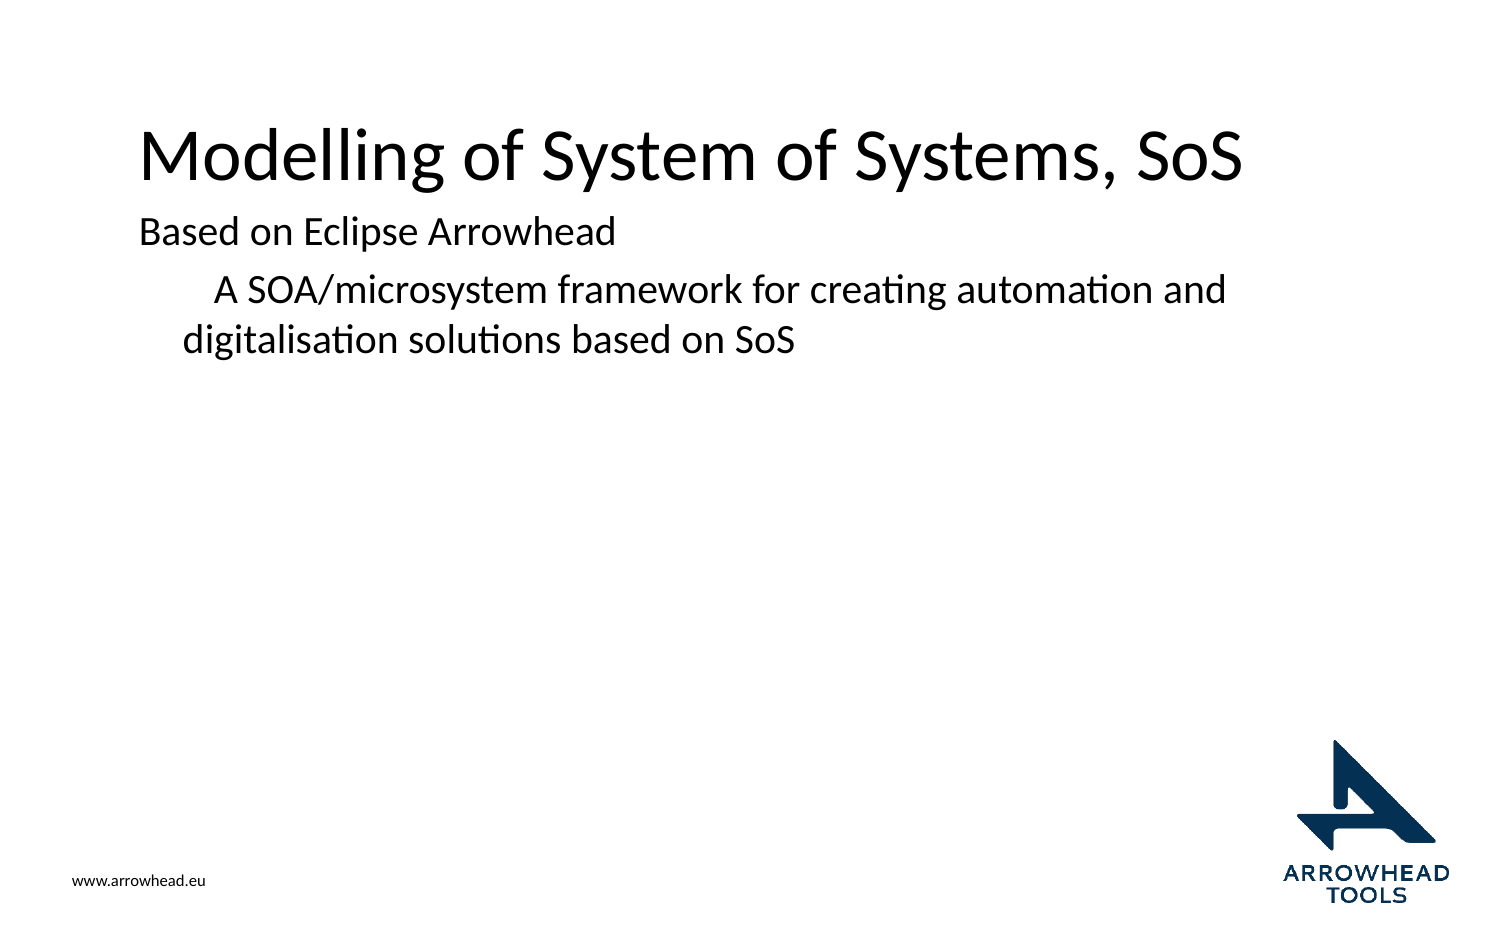

# Modelling of System of Systems, SoS
Based on Eclipse Arrowhead
A SOA/microsystem framework for creating automation and digitalisation solutions based on SoS